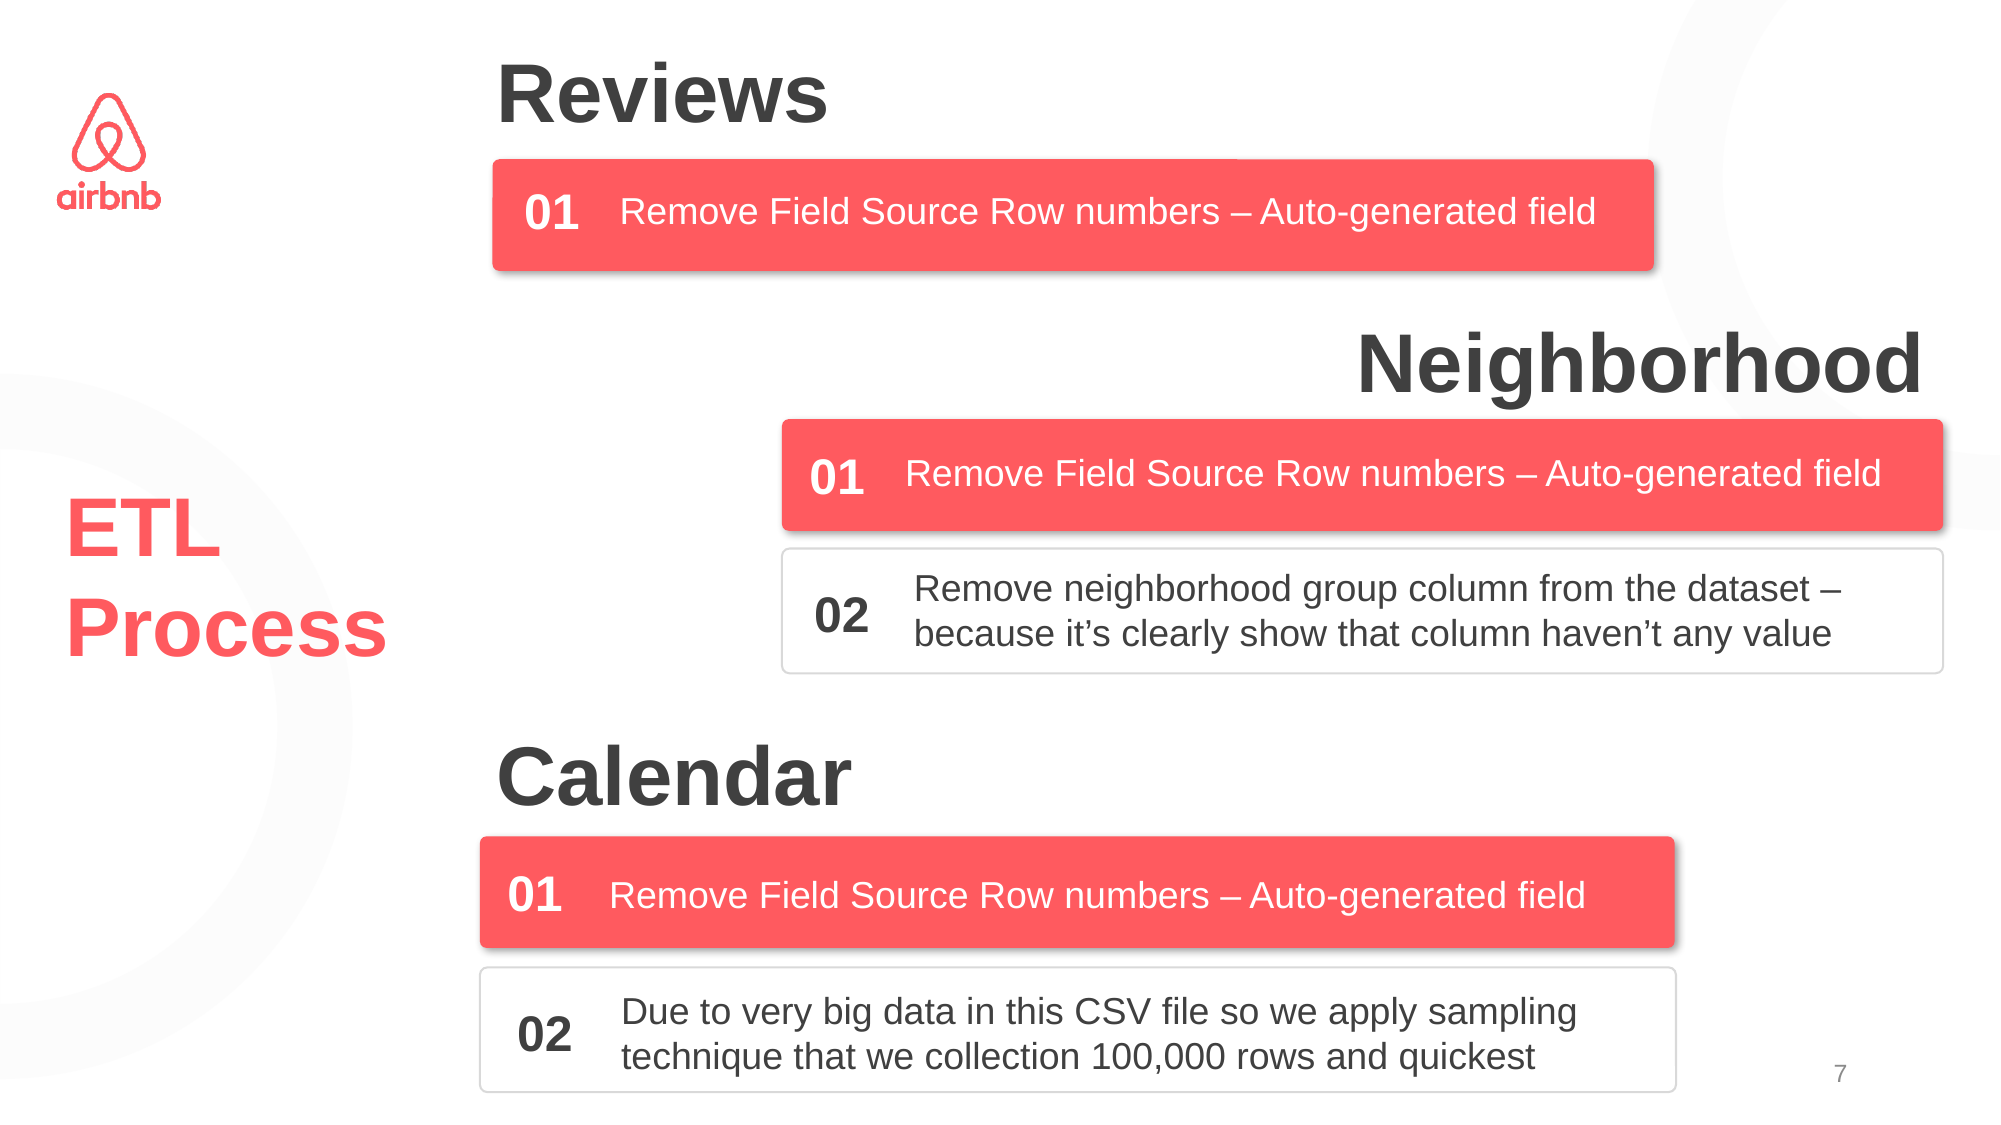

Reviews

01
Remove Field Source Row numbers – Auto-generated field
Neighborhood

01
Remove Field Source Row numbers – Auto-generated field
ETL
Process

Remove neighborhood group column from the dataset – because it’s clearly show that column haven’t any value
02
Calendar

01
Remove Field Source Row numbers – Auto-generated field

Due to very big data in this CSV file so we apply sampling technique that we collection 100,000 rows and quickest
02
7